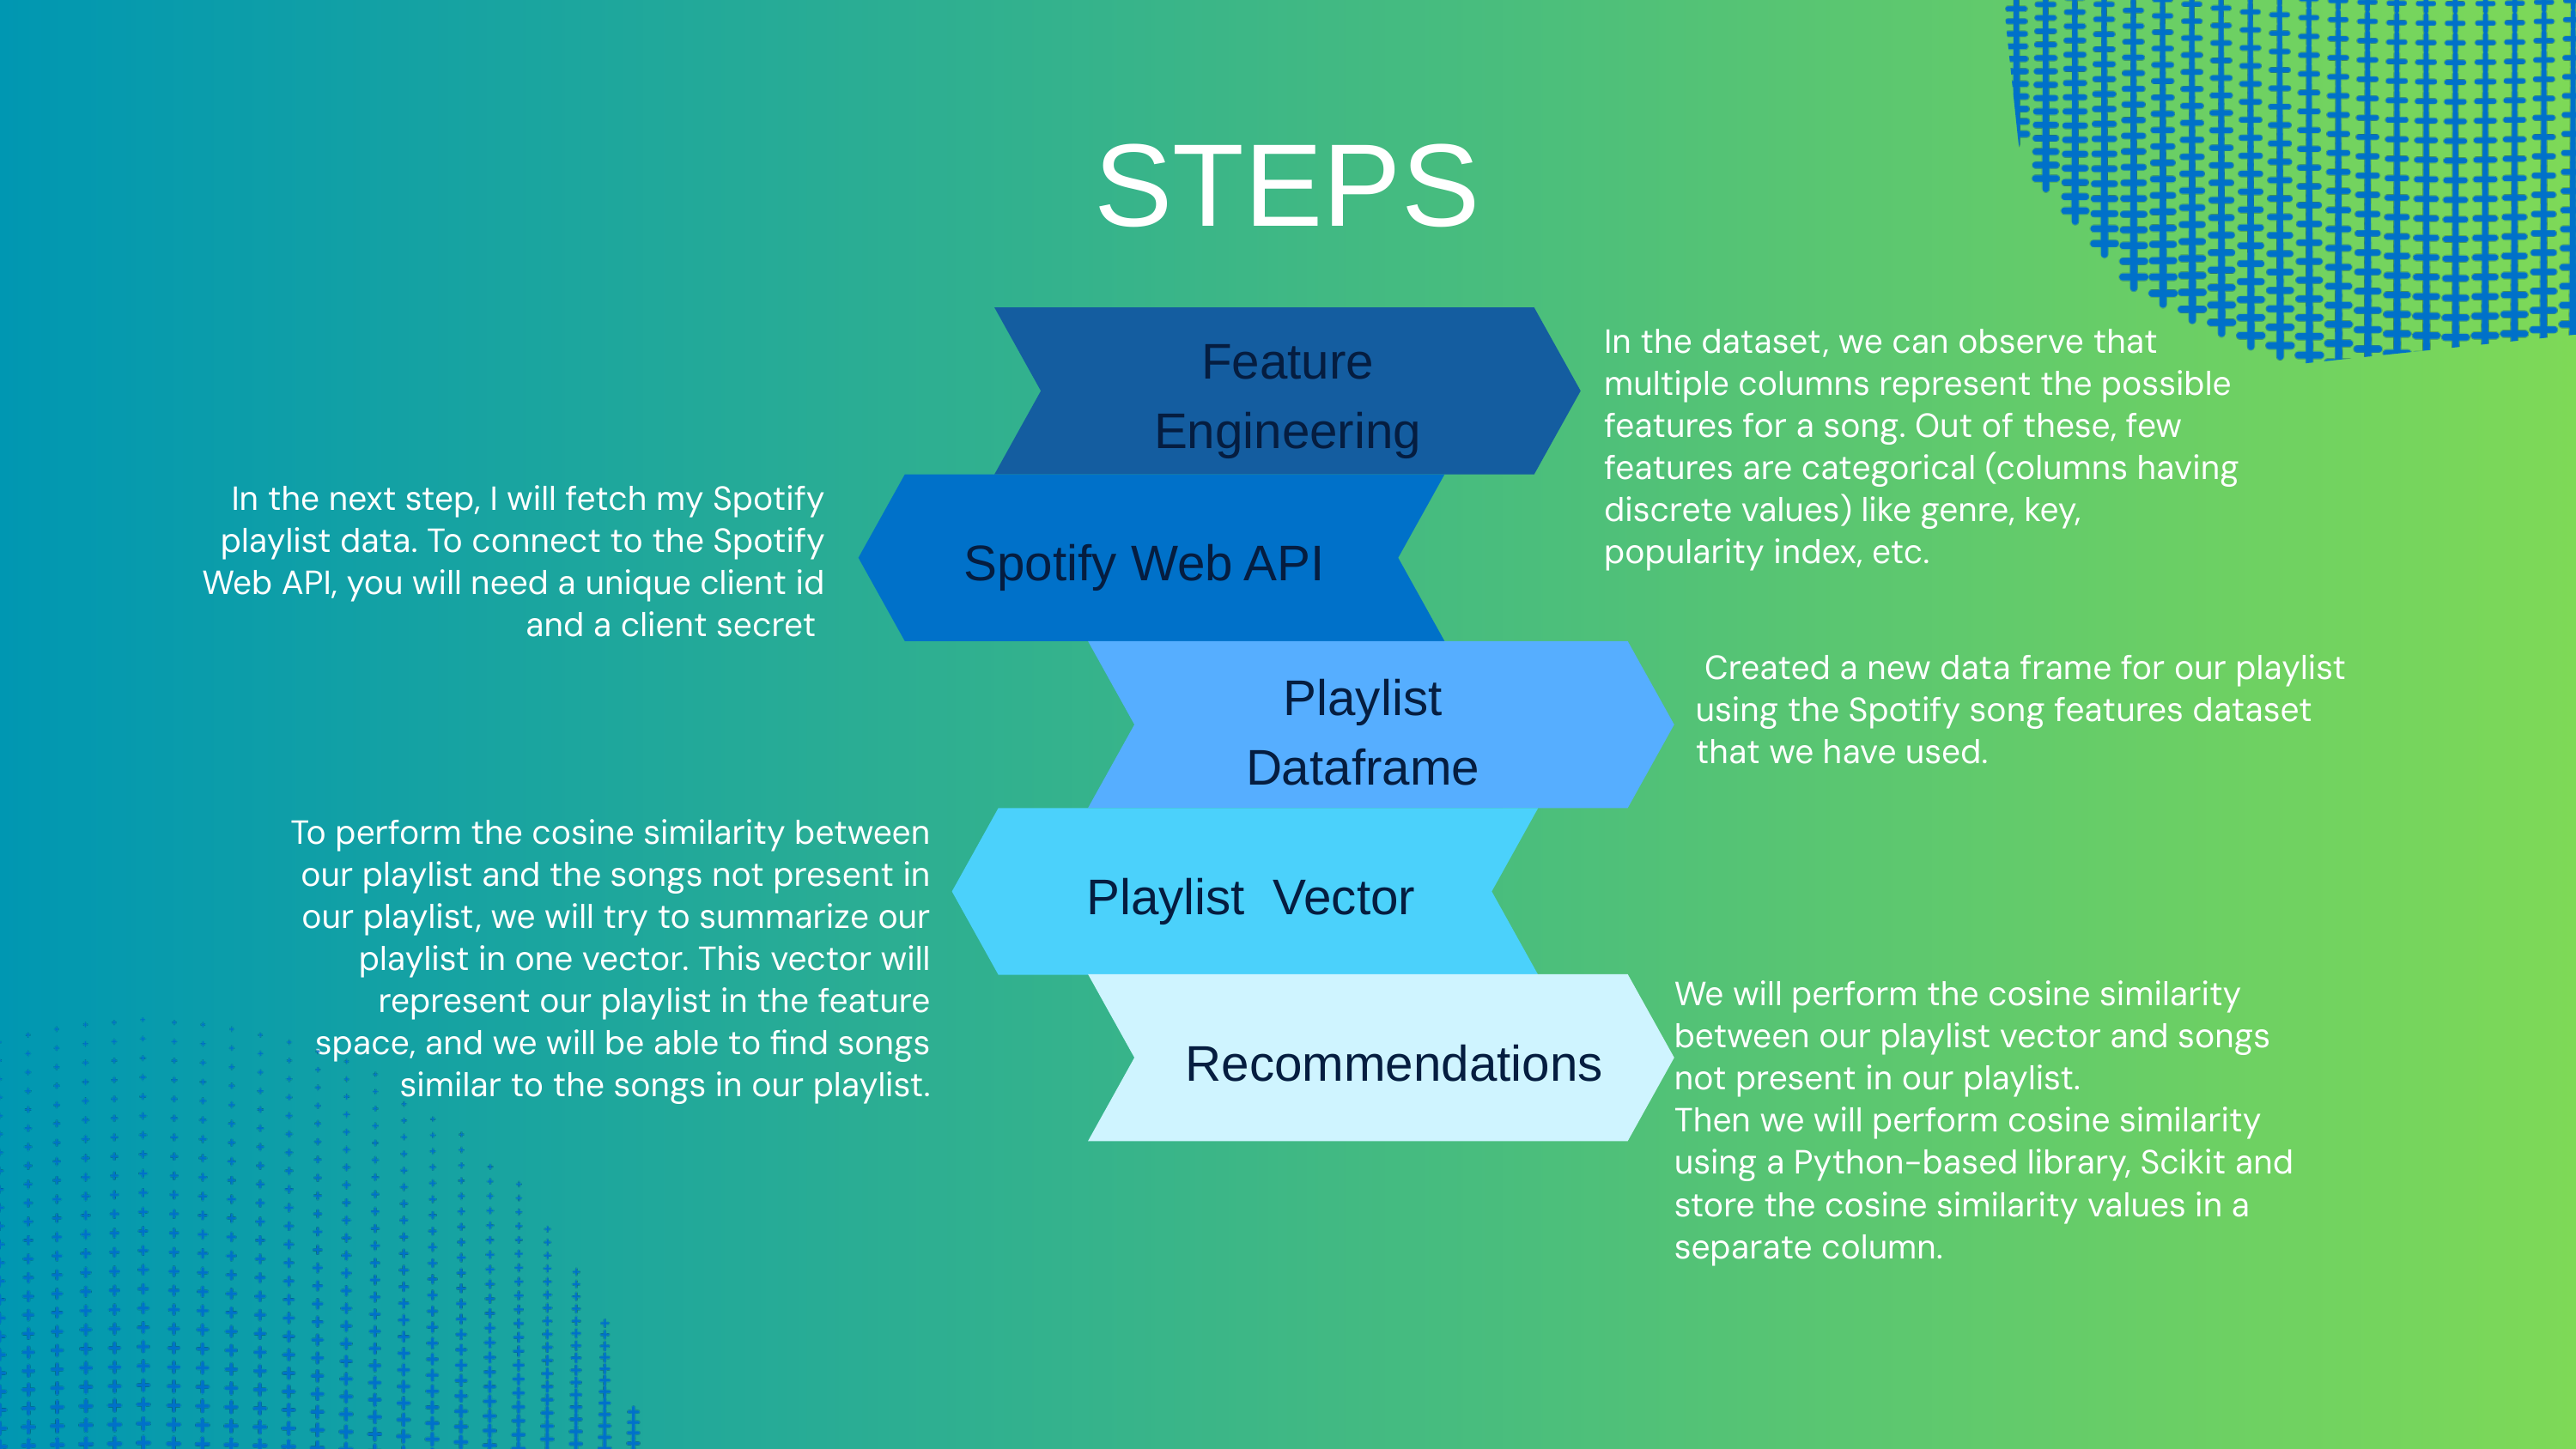

STEPS

In the dataset, we can observe that multiple columns represent the possible features for a song. Out of these, few features are categorical (columns having discrete values) like genre, key, popularity index, etc.
Feature Engineering

In the next step, I will fetch my Spotify playlist data. To connect to the Spotify Web API, you will need a unique client id and a client secret
Spotify Web API

 Created a new data frame for our playlist using the Spotify song features dataset that we have used.
Playlist Dataframe

To perform the cosine similarity between our playlist and the songs not present in our playlist, we will try to summarize our playlist in one vector. This vector will represent our playlist in the feature space, and we will be able to find songs similar to the songs in our playlist.
Playlist  Vector
We will perform the cosine similarity between our playlist vector and songs not present in our playlist.
Then we will perform cosine similarity using a Python-based library, Scikit and store the cosine similarity values in a separate column.

Recommendations